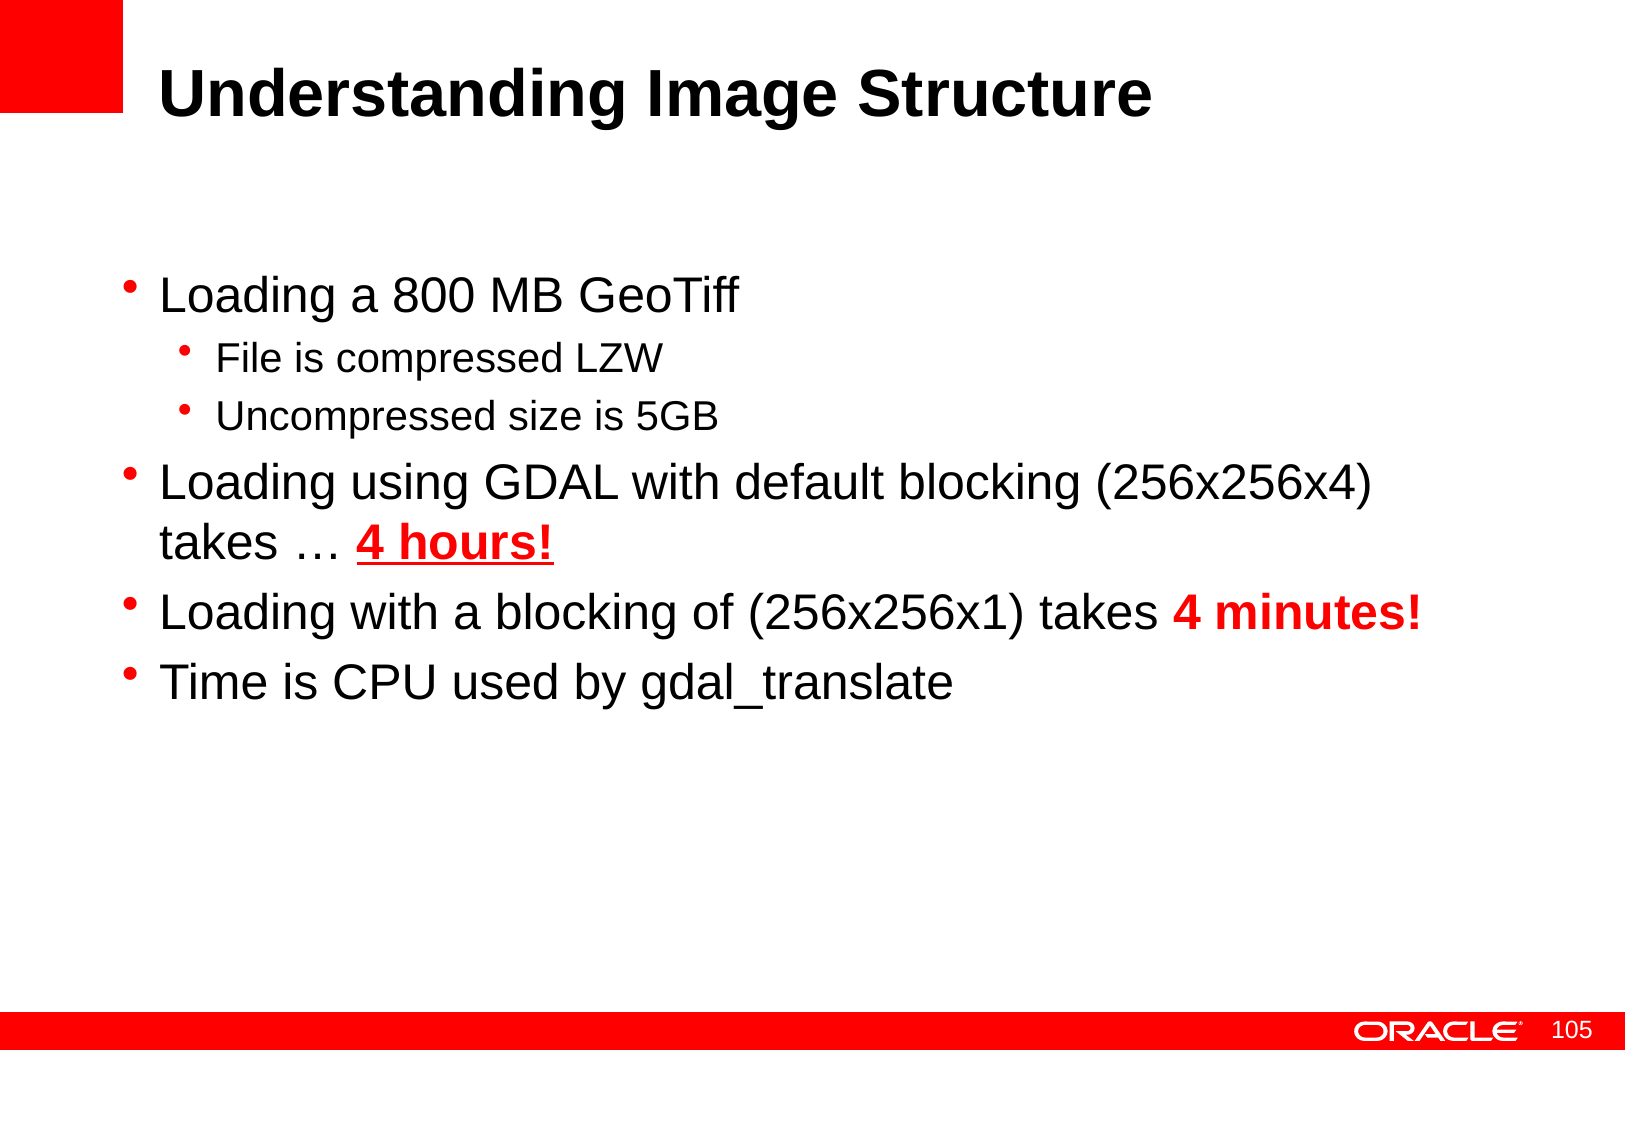

# Understanding Image Structure
Loading a 800 MB GeoTiff
File is compressed LZW
Uncompressed size is 5GB
Loading using GDAL with default blocking (256x256x4) takes … 4 hours!
Loading with a blocking of (256x256x1) takes 4 minutes!
Time is CPU used by gdal_translate